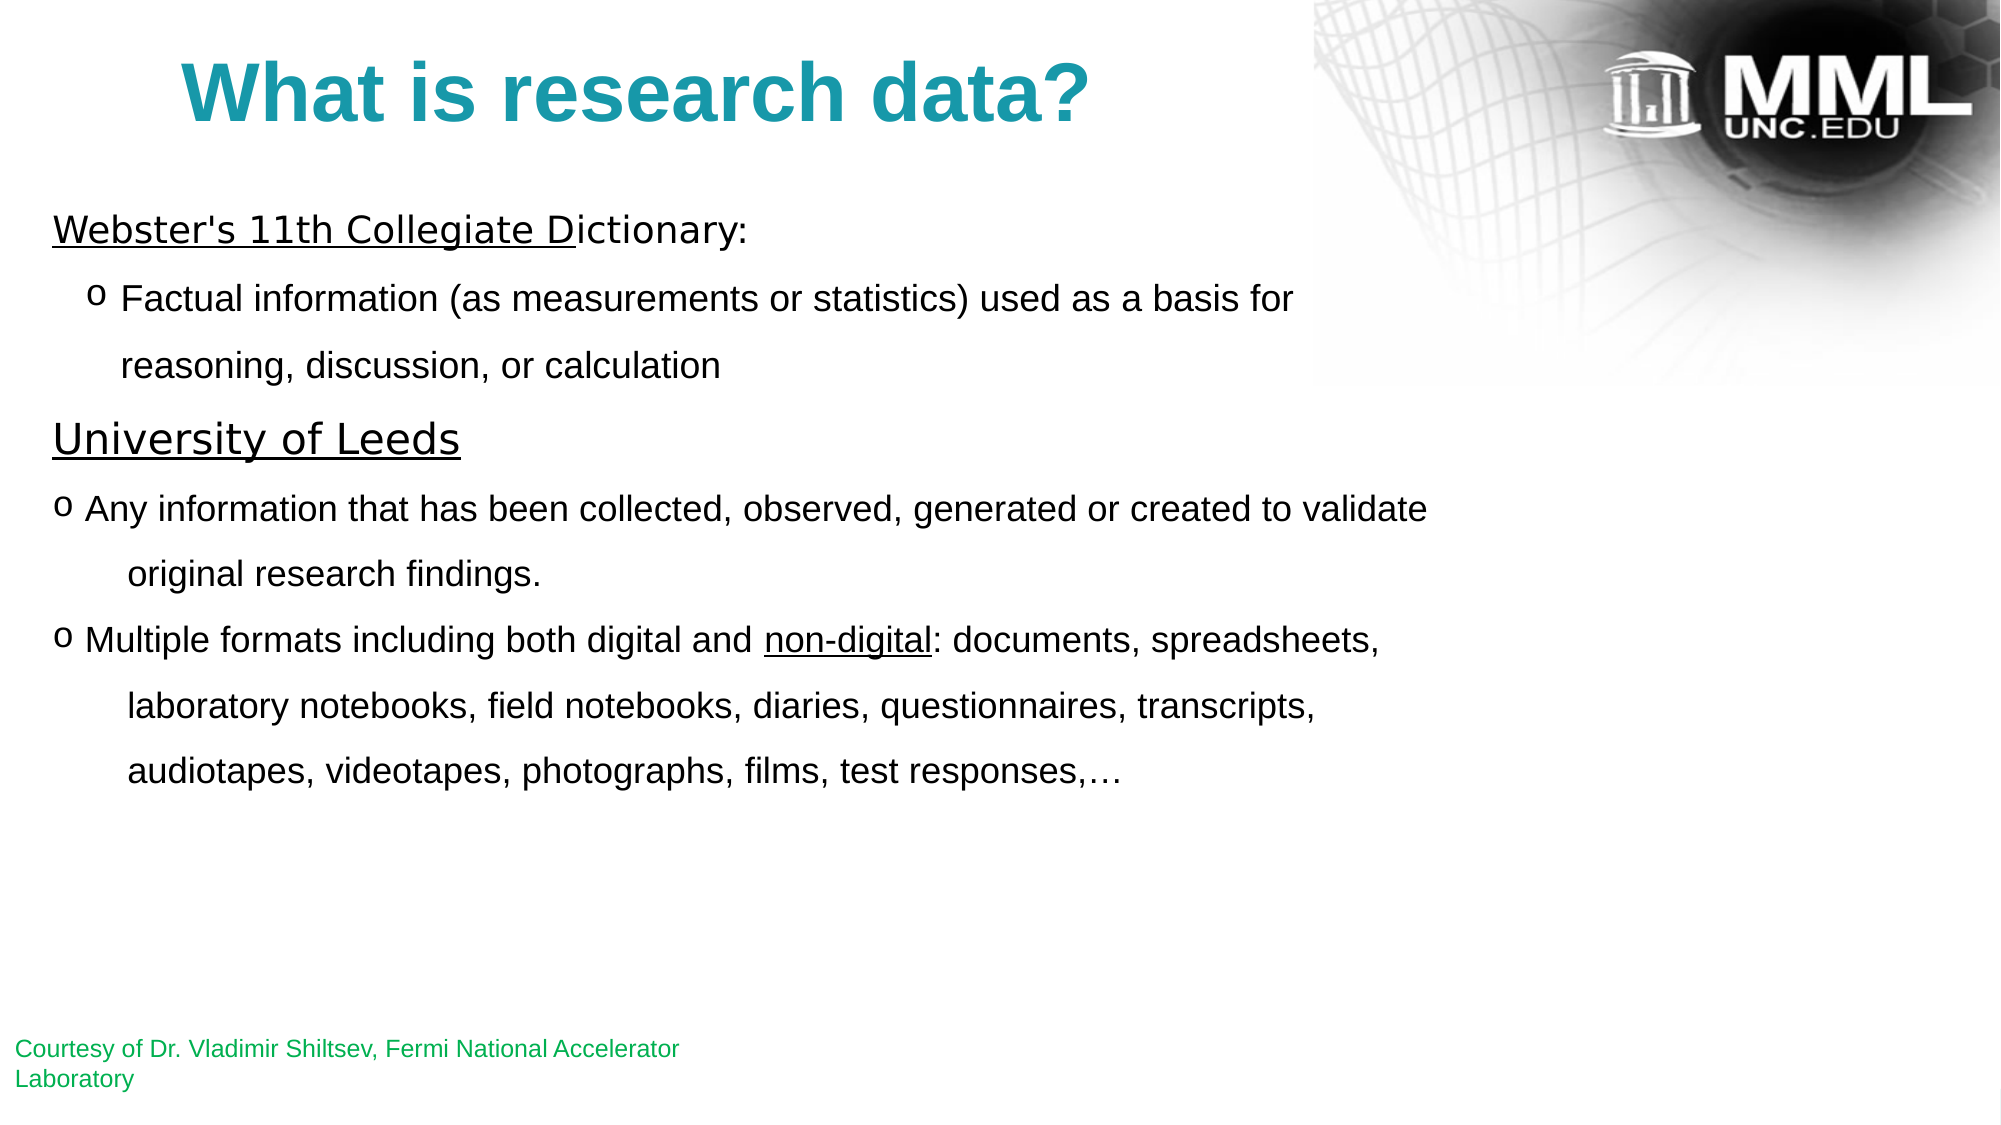

What is research data?
Webster's 11th Collegiate Dictionary:
Factual information (as measurements or statistics) used as a basis for reasoning, discussion, or calculation
University of Leeds
Any information that has been collected, observed, generated or created to validate original research findings.
Multiple formats including both digital and non-digital: documents, spreadsheets, laboratory notebooks, field notebooks, diaries, questionnaires, transcripts, audiotapes, videotapes, photographs, films, test responses,…
Courtesy of Dr. Vladimir Shiltsev, Fermi National Accelerator Laboratory